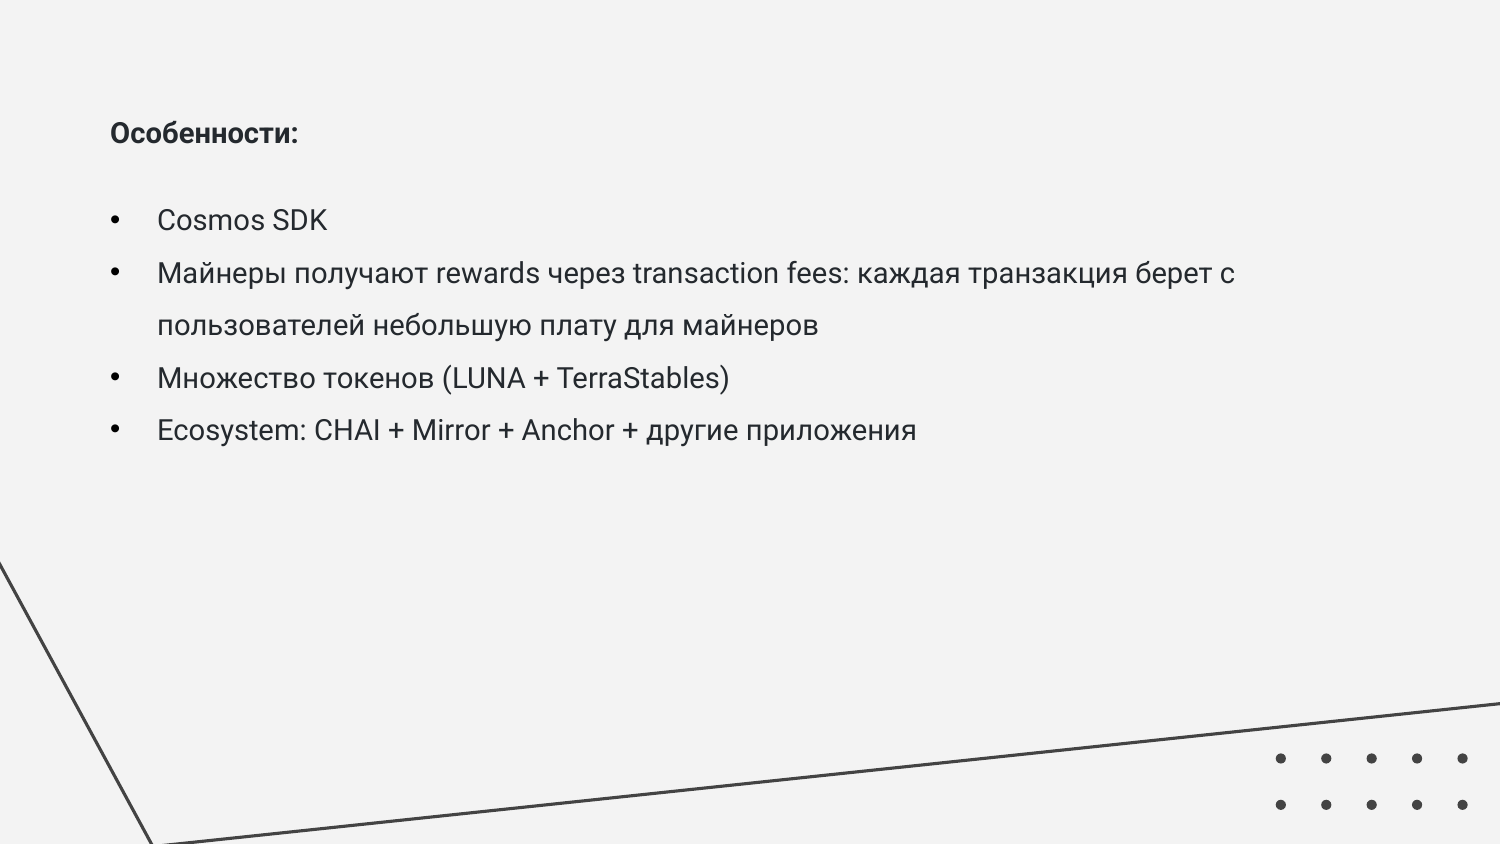

Особенности:

Cosmos SDK
Майнеры получают rewards через transaction fees: каждая транзакция берет с пользователей небольшую плату для майнеров
Множество токенов (LUNA + TerraStables)
Ecosystem: CHAI + Mirror + Anchor + другие приложения